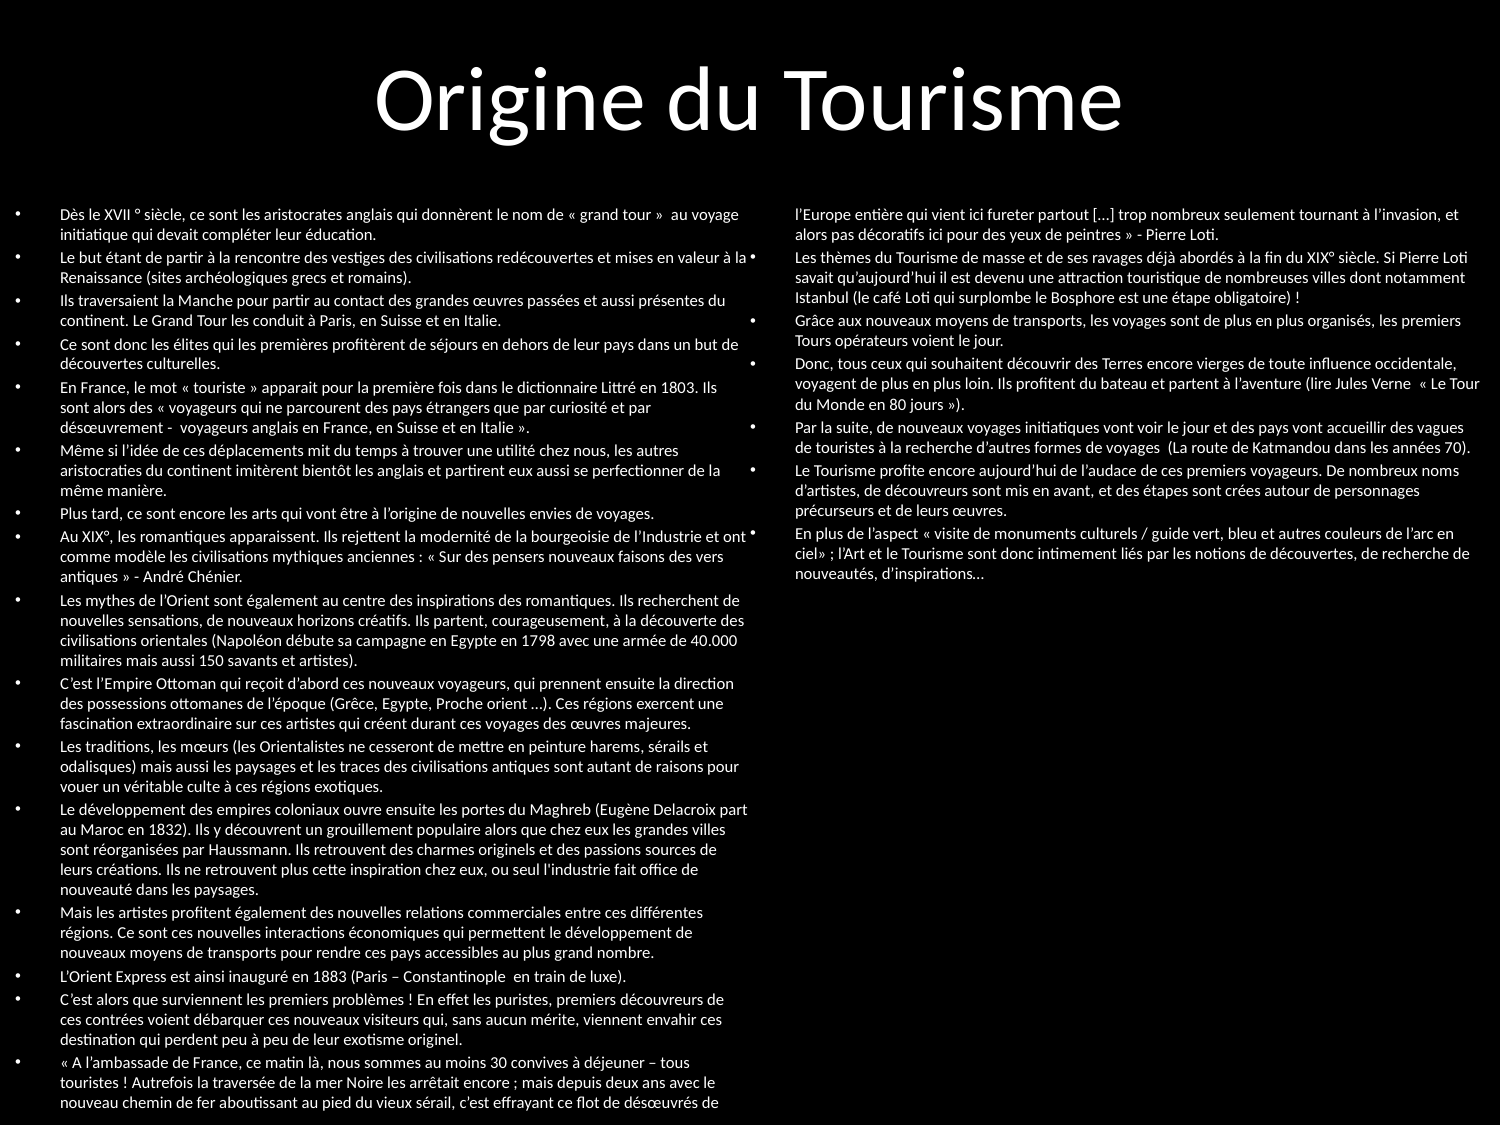

# Origine du Tourisme
Dès le XVII ° siècle, ce sont les aristocrates anglais qui donnèrent le nom de « grand tour »  au voyage initiatique qui devait compléter leur éducation.
Le but étant de partir à la rencontre des vestiges des civilisations redécouvertes et mises en valeur à la Renaissance (sites archéologiques grecs et romains).
Ils traversaient la Manche pour partir au contact des grandes œuvres passées et aussi présentes du continent. Le Grand Tour les conduit à Paris, en Suisse et en Italie.
Ce sont donc les élites qui les premières profitèrent de séjours en dehors de leur pays dans un but de découvertes culturelles.
En France, le mot « touriste » apparait pour la première fois dans le dictionnaire Littré en 1803. Ils sont alors des « voyageurs qui ne parcourent des pays étrangers que par curiosité et par désœuvrement -  voyageurs anglais en France, en Suisse et en Italie ».
Même si l’idée de ces déplacements mit du temps à trouver une utilité chez nous, les autres aristocraties du continent imitèrent bientôt les anglais et partirent eux aussi se perfectionner de la même manière.
Plus tard, ce sont encore les arts qui vont être à l’origine de nouvelles envies de voyages.
Au XIX°, les romantiques apparaissent. Ils rejettent la modernité de la bourgeoisie de l’Industrie et ont comme modèle les civilisations mythiques anciennes : « Sur des pensers nouveaux faisons des vers antiques » - André Chénier.
Les mythes de l’Orient sont également au centre des inspirations des romantiques. Ils recherchent de nouvelles sensations, de nouveaux horizons créatifs. Ils partent, courageusement, à la découverte des civilisations orientales (Napoléon débute sa campagne en Egypte en 1798 avec une armée de 40.000 militaires mais aussi 150 savants et artistes).
C’est l’Empire Ottoman qui reçoit d’abord ces nouveaux voyageurs, qui prennent ensuite la direction des possessions ottomanes de l’époque (Grêce, Egypte, Proche orient …). Ces régions exercent une fascination extraordinaire sur ces artistes qui créent durant ces voyages des œuvres majeures.
Les traditions, les mœurs (les Orientalistes ne cesseront de mettre en peinture harems, sérails et odalisques) mais aussi les paysages et les traces des civilisations antiques sont autant de raisons pour vouer un véritable culte à ces régions exotiques.
Le développement des empires coloniaux ouvre ensuite les portes du Maghreb (Eugène Delacroix part au Maroc en 1832). Ils y découvrent un grouillement populaire alors que chez eux les grandes villes sont réorganisées par Haussmann. Ils retrouvent des charmes originels et des passions sources de leurs créations. Ils ne retrouvent plus cette inspiration chez eux, ou seul l'industrie fait office de nouveauté dans les paysages.
Mais les artistes profitent également des nouvelles relations commerciales entre ces différentes régions. Ce sont ces nouvelles interactions économiques qui permettent le développement de nouveaux moyens de transports pour rendre ces pays accessibles au plus grand nombre.
L’Orient Express est ainsi inauguré en 1883 (Paris – Constantinople  en train de luxe).
C’est alors que surviennent les premiers problèmes ! En effet les puristes, premiers découvreurs de ces contrées voient débarquer ces nouveaux visiteurs qui, sans aucun mérite, viennent envahir ces destination qui perdent peu à peu de leur exotisme originel.
« A l’ambassade de France, ce matin là, nous sommes au moins 30 convives à déjeuner – tous touristes ! Autrefois la traversée de la mer Noire les arrêtait encore ; mais depuis deux ans avec le nouveau chemin de fer aboutissant au pied du vieux sérail, c’est effrayant ce flot de désœuvrés de l’Europe entière qui vient ici fureter partout […] trop nombreux seulement tournant à l’invasion, et alors pas décoratifs ici pour des yeux de peintres » - Pierre Loti.
Les thèmes du Tourisme de masse et de ses ravages déjà abordés à la fin du XIX° siècle. Si Pierre Loti savait qu’aujourd’hui il est devenu une attraction touristique de nombreuses villes dont notamment Istanbul (le café Loti qui surplombe le Bosphore est une étape obligatoire) !
Grâce aux nouveaux moyens de transports, les voyages sont de plus en plus organisés, les premiers Tours opérateurs voient le jour.
Donc, tous ceux qui souhaitent découvrir des Terres encore vierges de toute influence occidentale, voyagent de plus en plus loin. Ils profitent du bateau et partent à l’aventure (lire Jules Verne  « Le Tour du Monde en 80 jours »).
Par la suite, de nouveaux voyages initiatiques vont voir le jour et des pays vont accueillir des vagues de touristes à la recherche d’autres formes de voyages  (La route de Katmandou dans les années 70).
Le Tourisme profite encore aujourd’hui de l’audace de ces premiers voyageurs. De nombreux noms d’artistes, de découvreurs sont mis en avant, et des étapes sont crées autour de personnages précurseurs et de leurs œuvres.
En plus de l’aspect « visite de monuments culturels / guide vert, bleu et autres couleurs de l’arc en ciel» ; l’Art et le Tourisme sont donc intimement liés par les notions de découvertes, de recherche de nouveautés, d’inspirations…